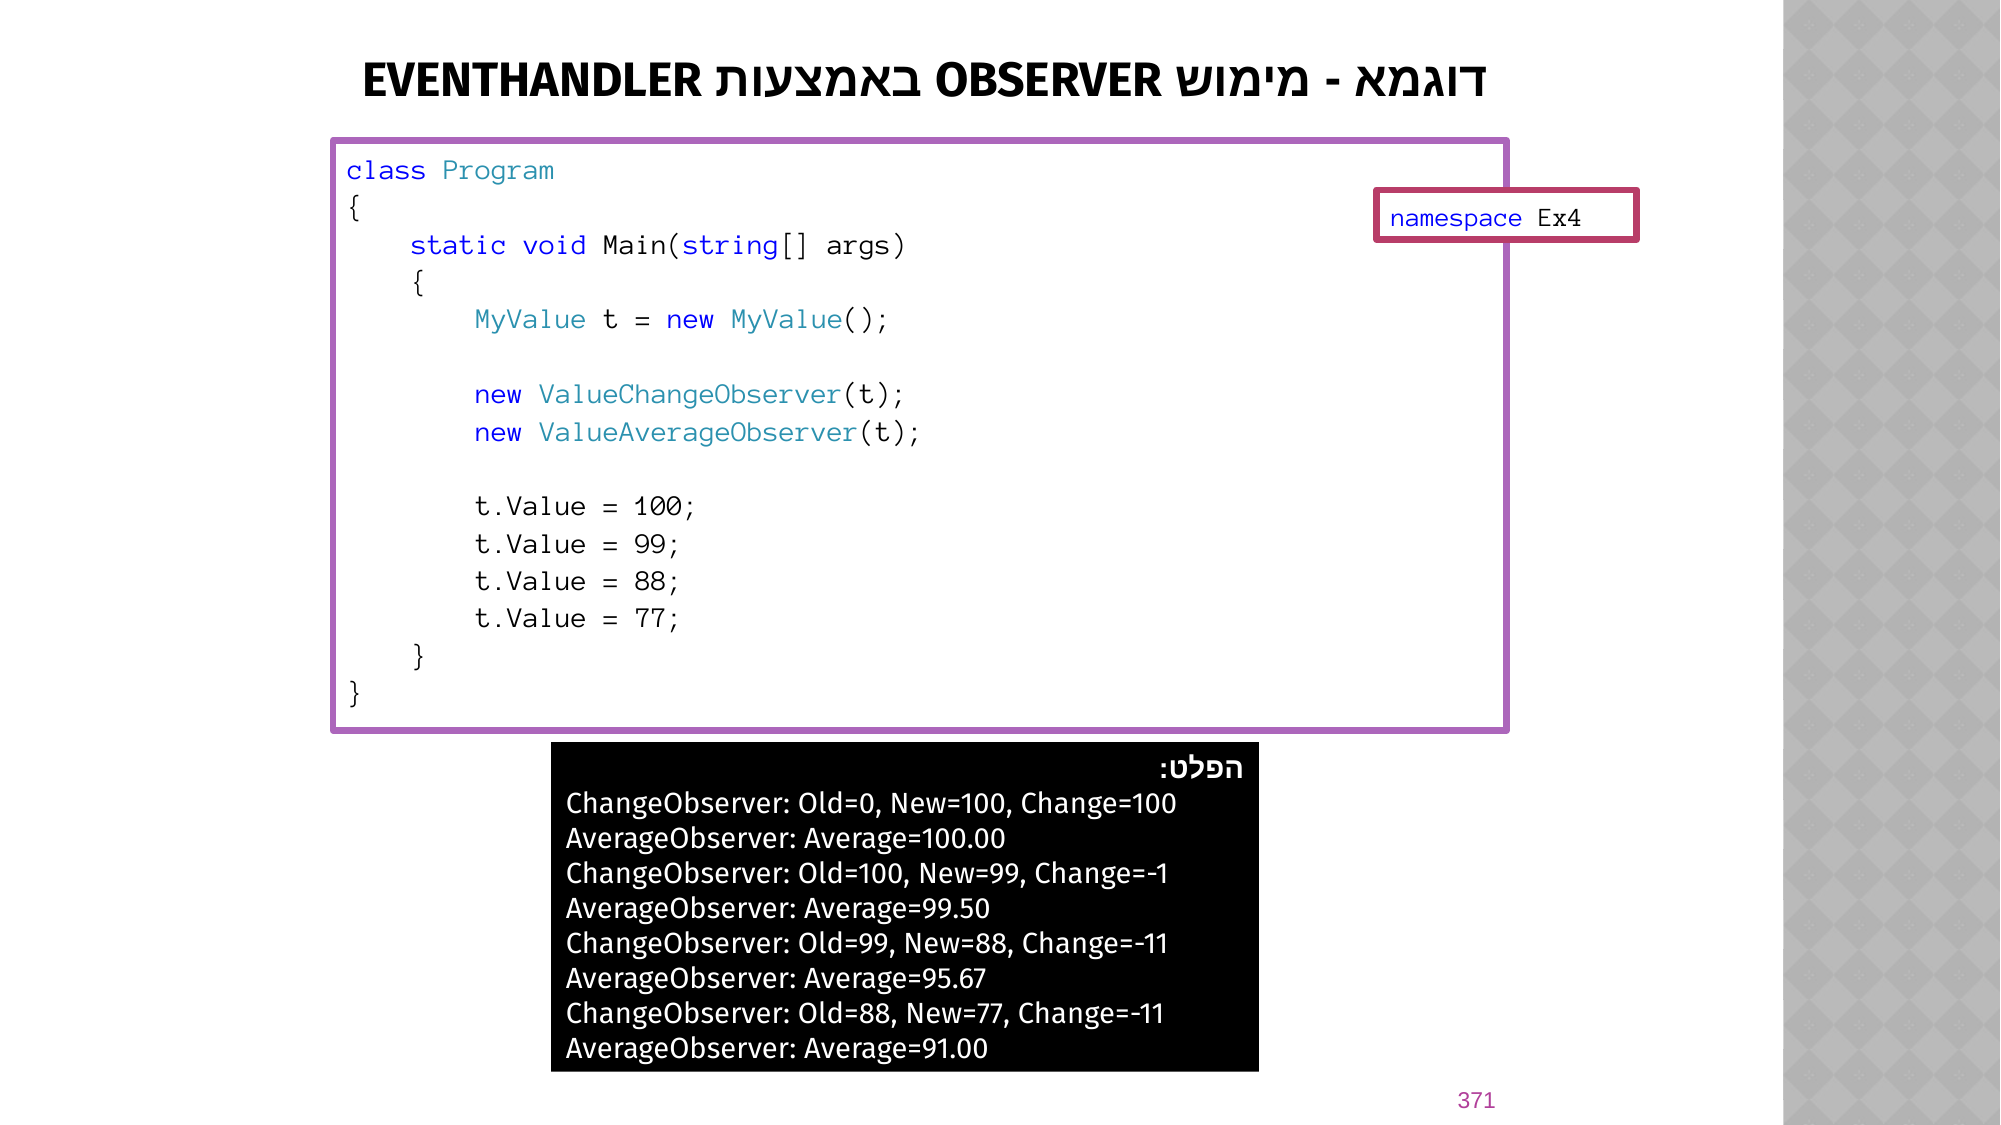

# דוגמא - מימוש OBSERVER באמצעות EVENTHANDLER
class Program
{
    static void Main(string[] args)
    {
        MyValue t = new MyValue();

        new ValueChangeObserver(t);
        new ValueAverageObserver(t);

        t.Value = 100;
        t.Value = 99;
        t.Value = 88;
        t.Value = 77;
    }
}
namespace Ex4
הפלט:
ChangeObserver: Old=0, New=100, Change=100
AverageObserver: Average=100.00
ChangeObserver: Old=100, New=99, Change=-1
AverageObserver: Average=99.50
ChangeObserver: Old=99, New=88, Change=-11
AverageObserver: Average=95.67
ChangeObserver: Old=88, New=77, Change=-11
AverageObserver: Average=91.00
371